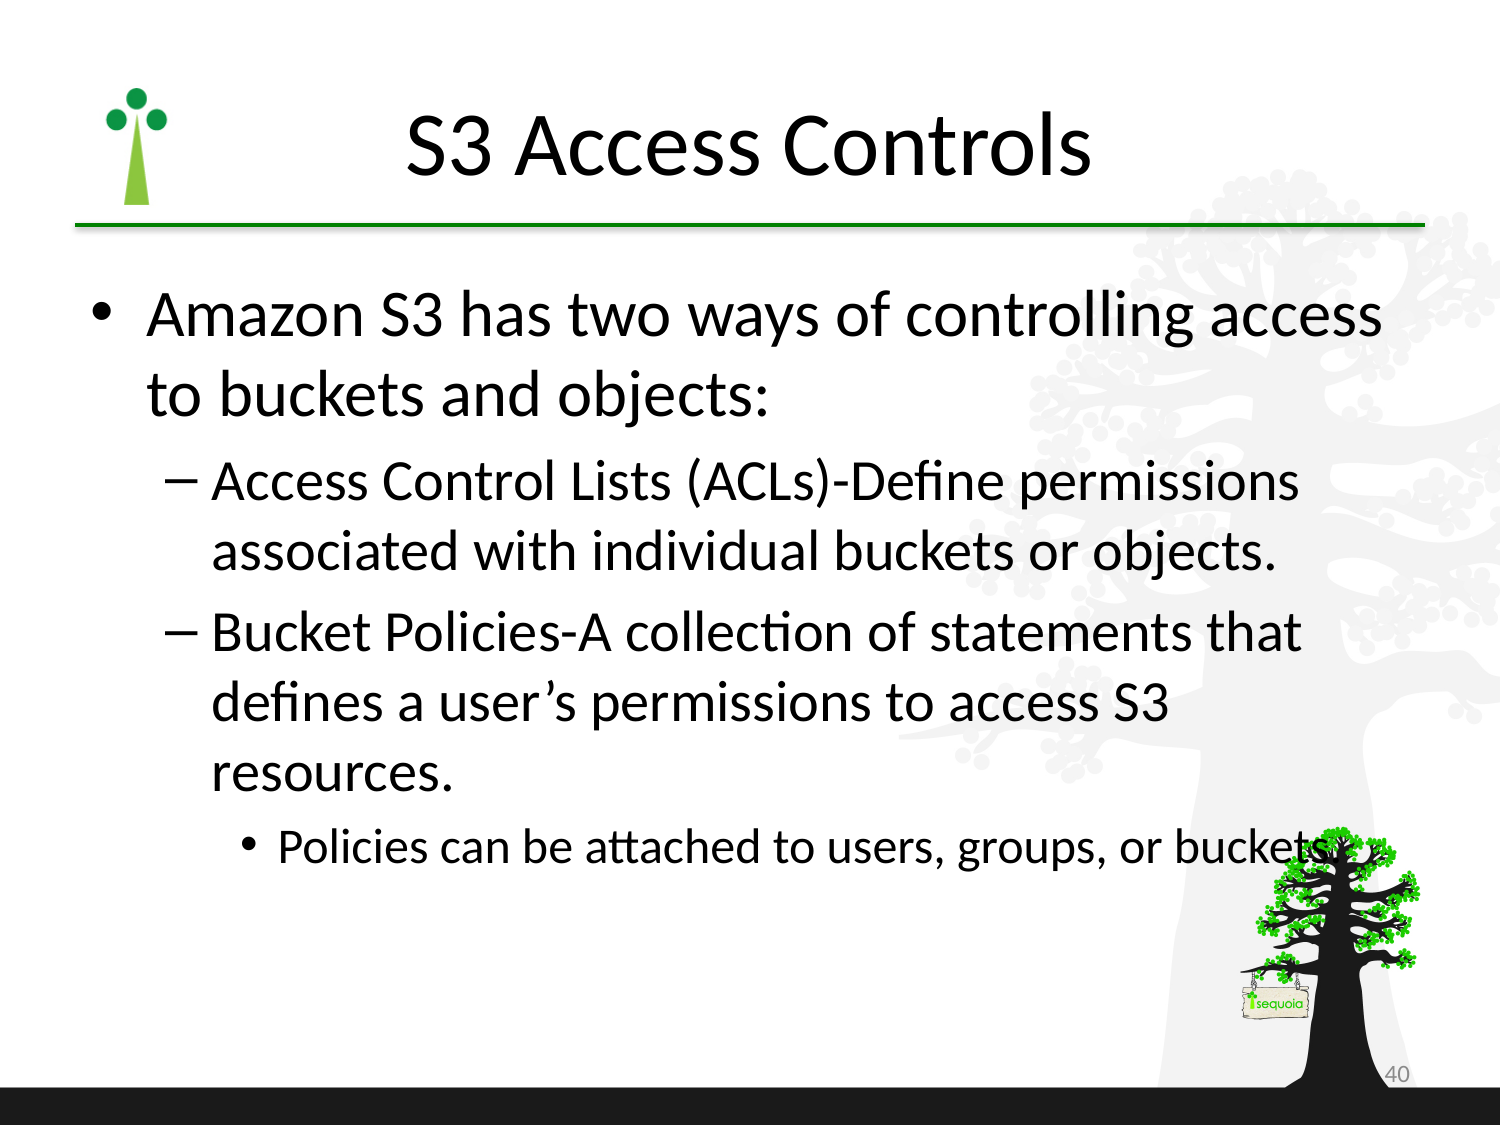

# S3 Access Controls
Amazon S3 has two ways of controlling access to buckets and objects:
Access Control Lists (ACLs)-Define permissions associated with individual buckets or objects.
Bucket Policies-A collection of statements that defines a user’s permissions to access S3 resources.
Policies can be attached to users, groups, or buckets.

40